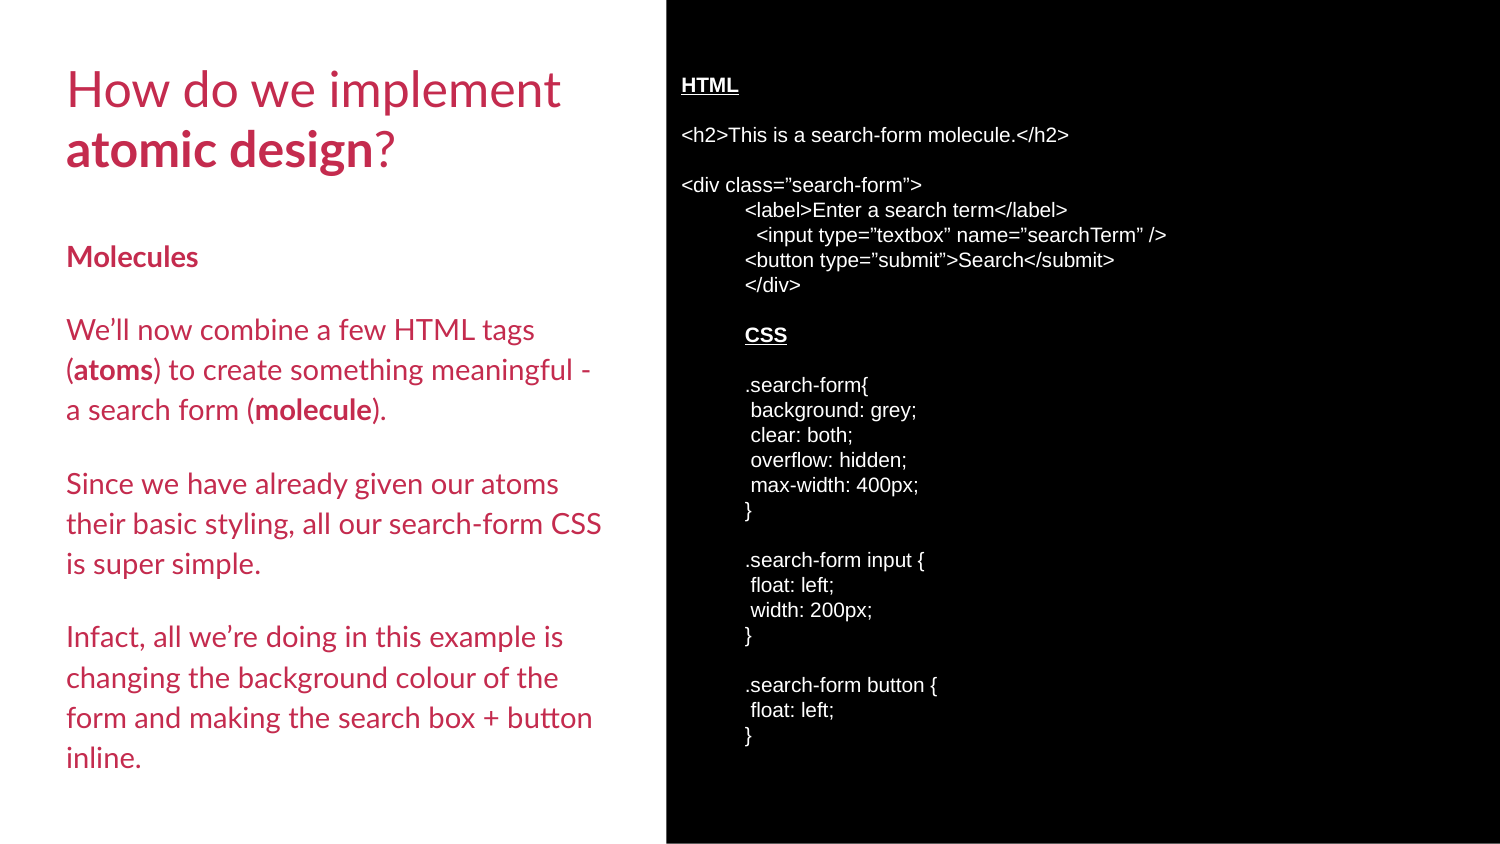

HTML

<h2>This is a search-form molecule.</h2>

<div class=”search-form”>
<label>Enter a search term</label>
<input type=”textbox” name=”searchTerm” />
<button type=”submit”>Search</submit>
</div>

CSS

.search-form{
 background: grey;
 clear: both;
 overflow: hidden;
 max-width: 400px;
}

.search-form input {
 float: left;
 width: 200px;
}

.search-form button {
 float: left;
}

How do we implement atomic design?
Molecules
We’ll now combine a few HTML tags (atoms) to create something meaningful - a search form (molecule).
Since we have already given our atoms their basic styling, all our search-form CSS is super simple.
Infact, all we’re doing in this example is changing the background colour of the form and making the search box + button inline.